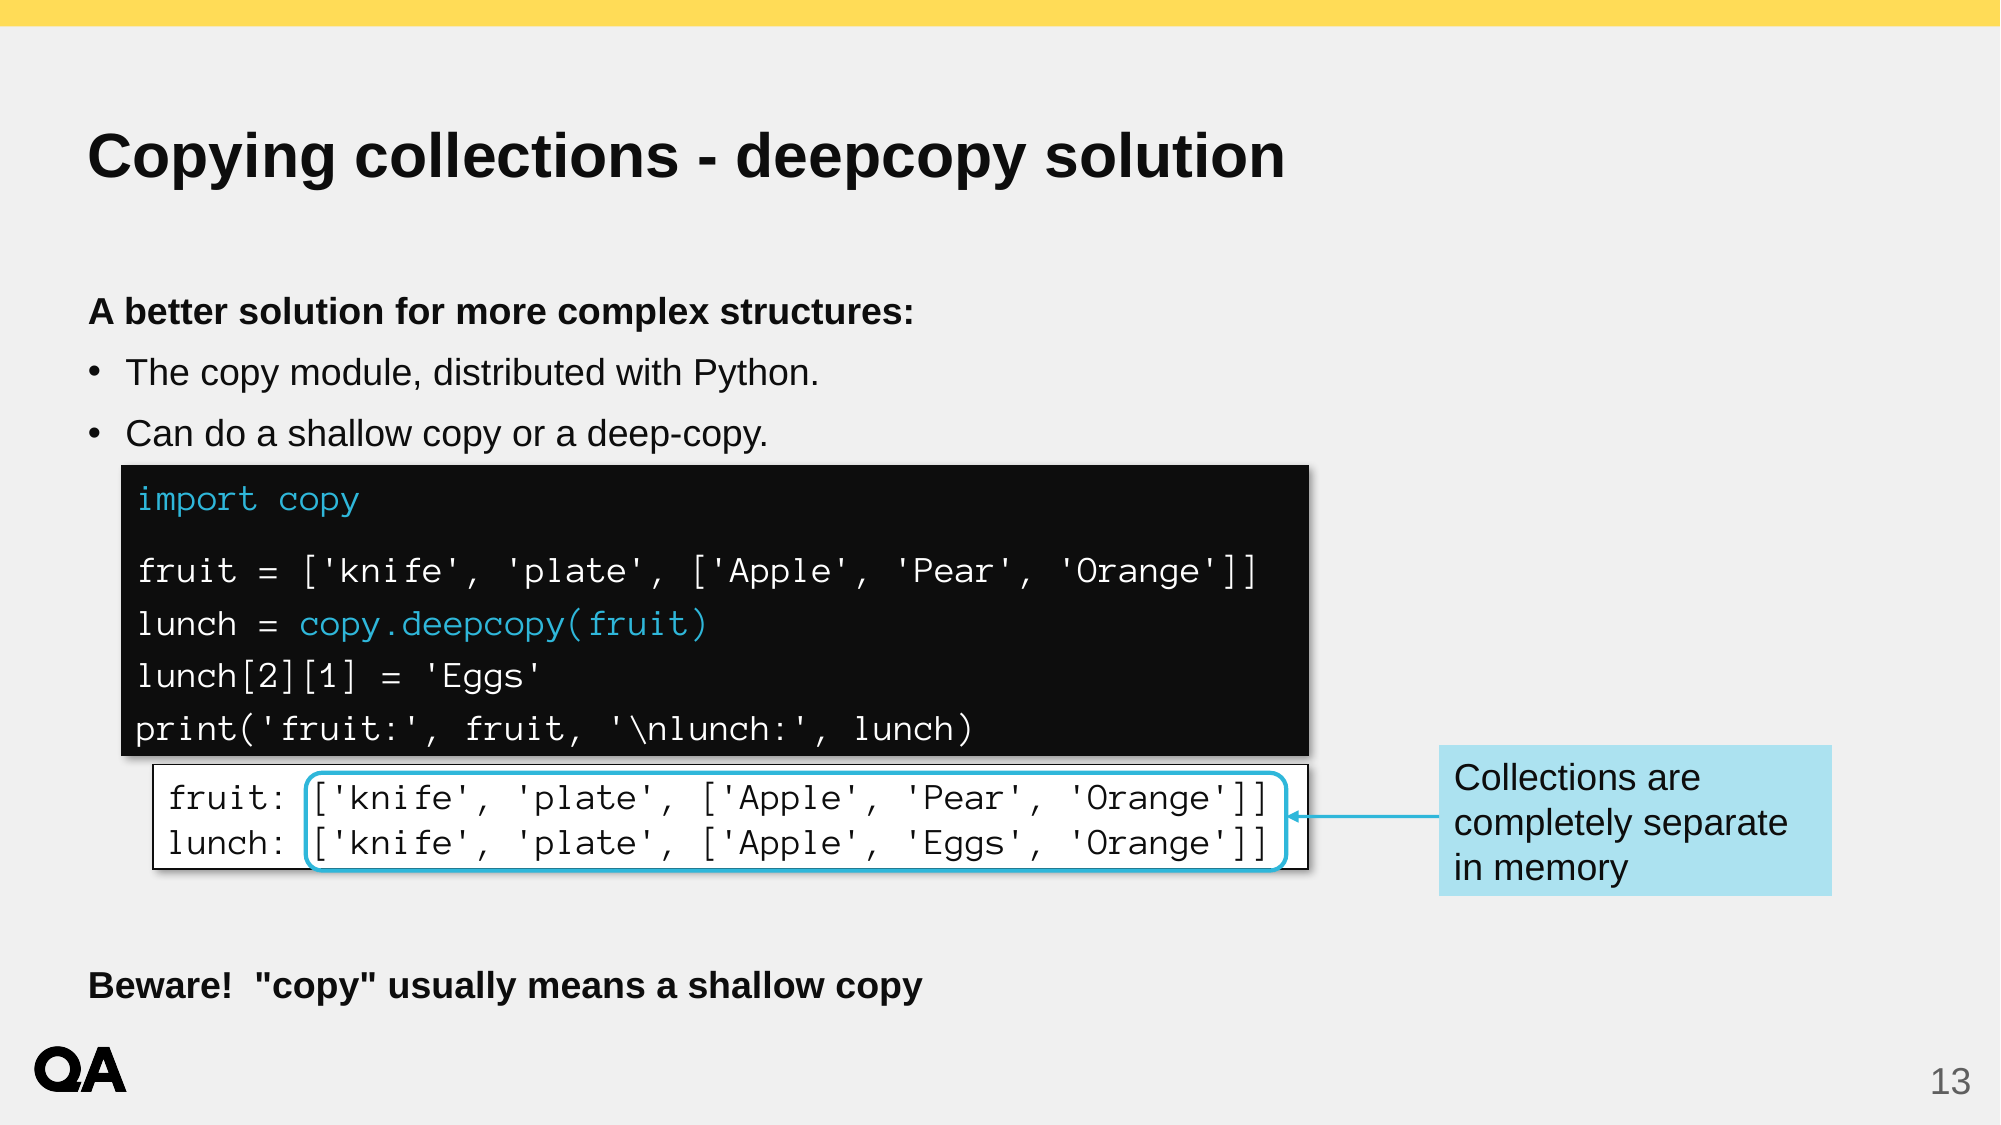

# Copying collections - deepcopy solution
A better solution for more complex structures:
The copy module, distributed with Python.
Can do a shallow copy or a deep-copy.

Beware!  "copy" usually means a shallow copy

import copy

fruit = ['knife', 'plate', ['Apple', 'Pear', 'Orange']]
lunch = copy.deepcopy(fruit)
lunch[2][1] = 'Eggs'
print('fruit:', fruit, '\nlunch:', lunch)
Collections are completely separate
in memory
fruit: ['knife', 'plate', ['Apple', 'Pear', 'Orange']]
lunch: ['knife', 'plate', ['Apple', 'Eggs', 'Orange']]

13